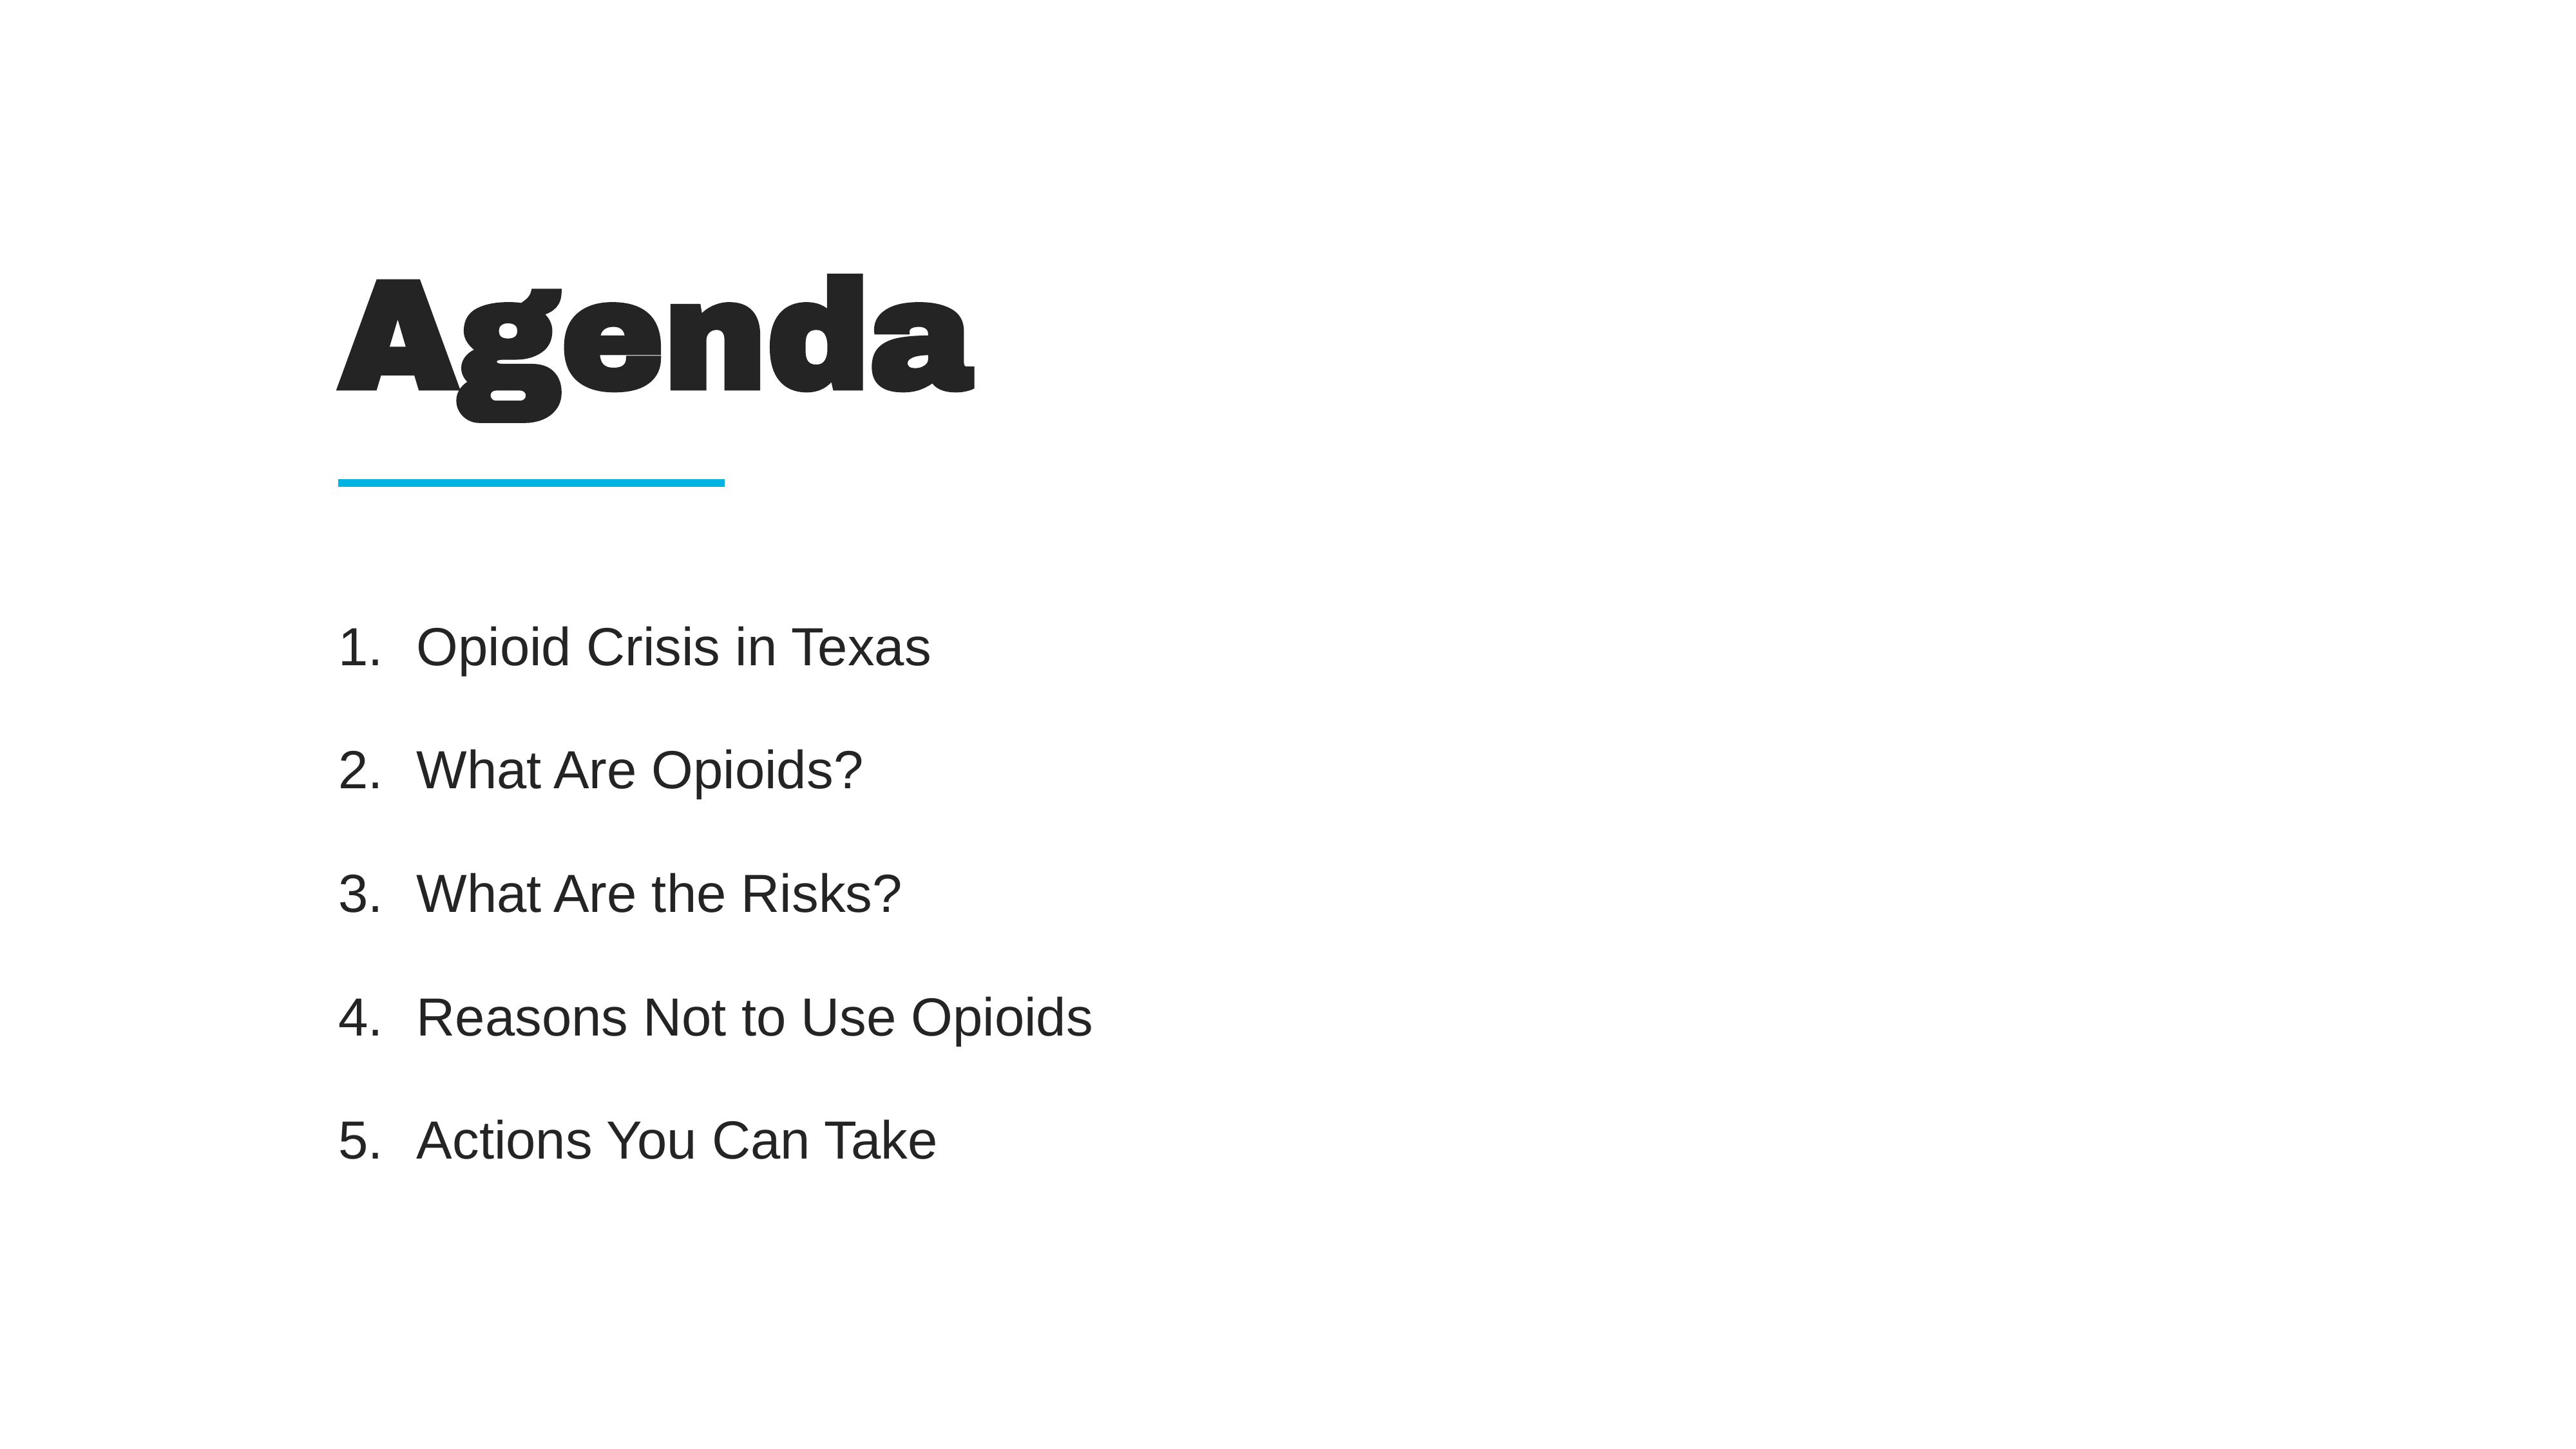

# Agenda
Opioid Crisis in Texas
What Are Opioids?
What Are the Risks?
Reasons Not to Use Opioids
Actions You Can Take